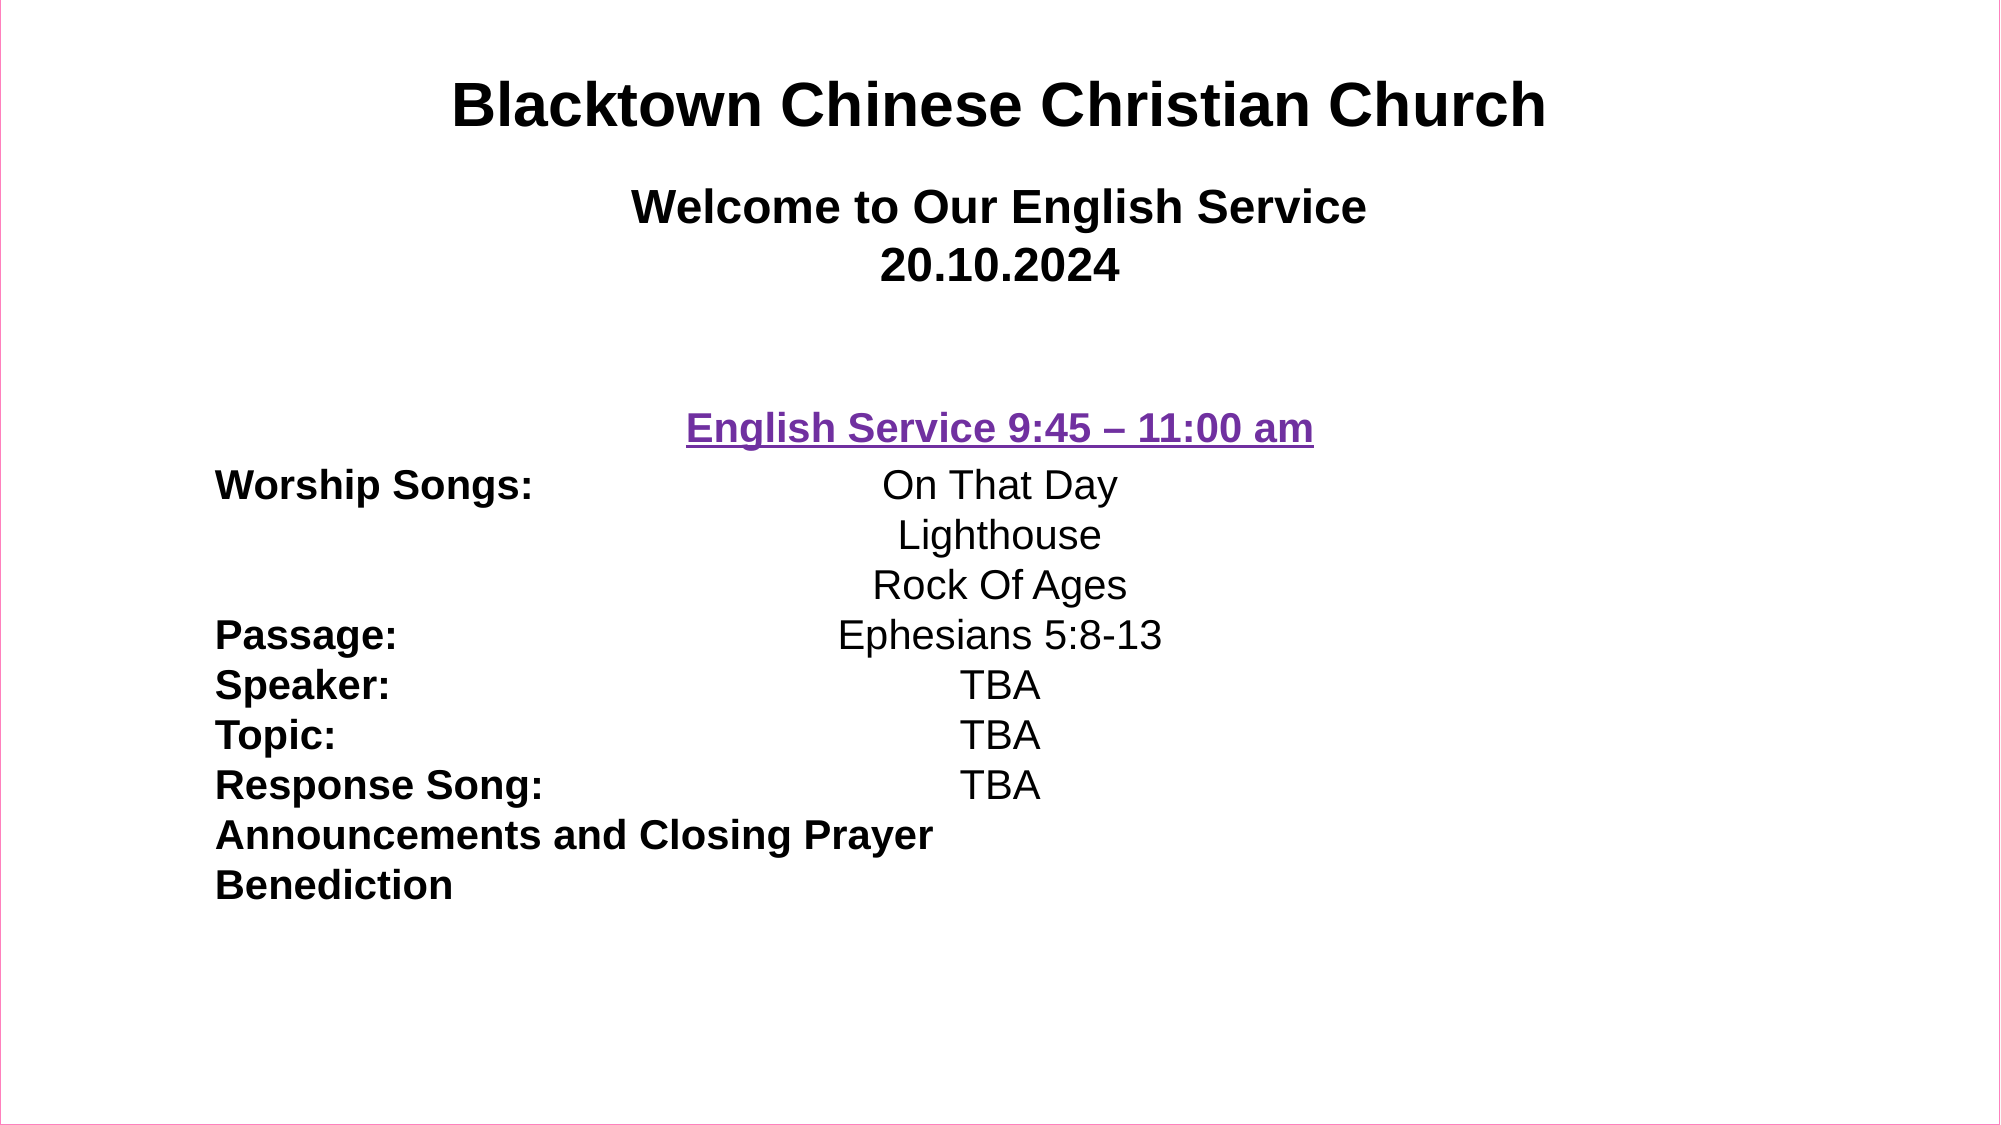

Blacktown Chinese Christian Church
Welcome to Our English Service
20.10.2024
English Service 9:45 – 11:00 am
Worship Songs:
Passage:
Speaker:
Topic:
Response Song:
Announcements and Closing Prayer
Benediction
On That Day
Lighthouse
Rock Of Ages
Ephesians 5:8-13
TBA
TBA
TBA